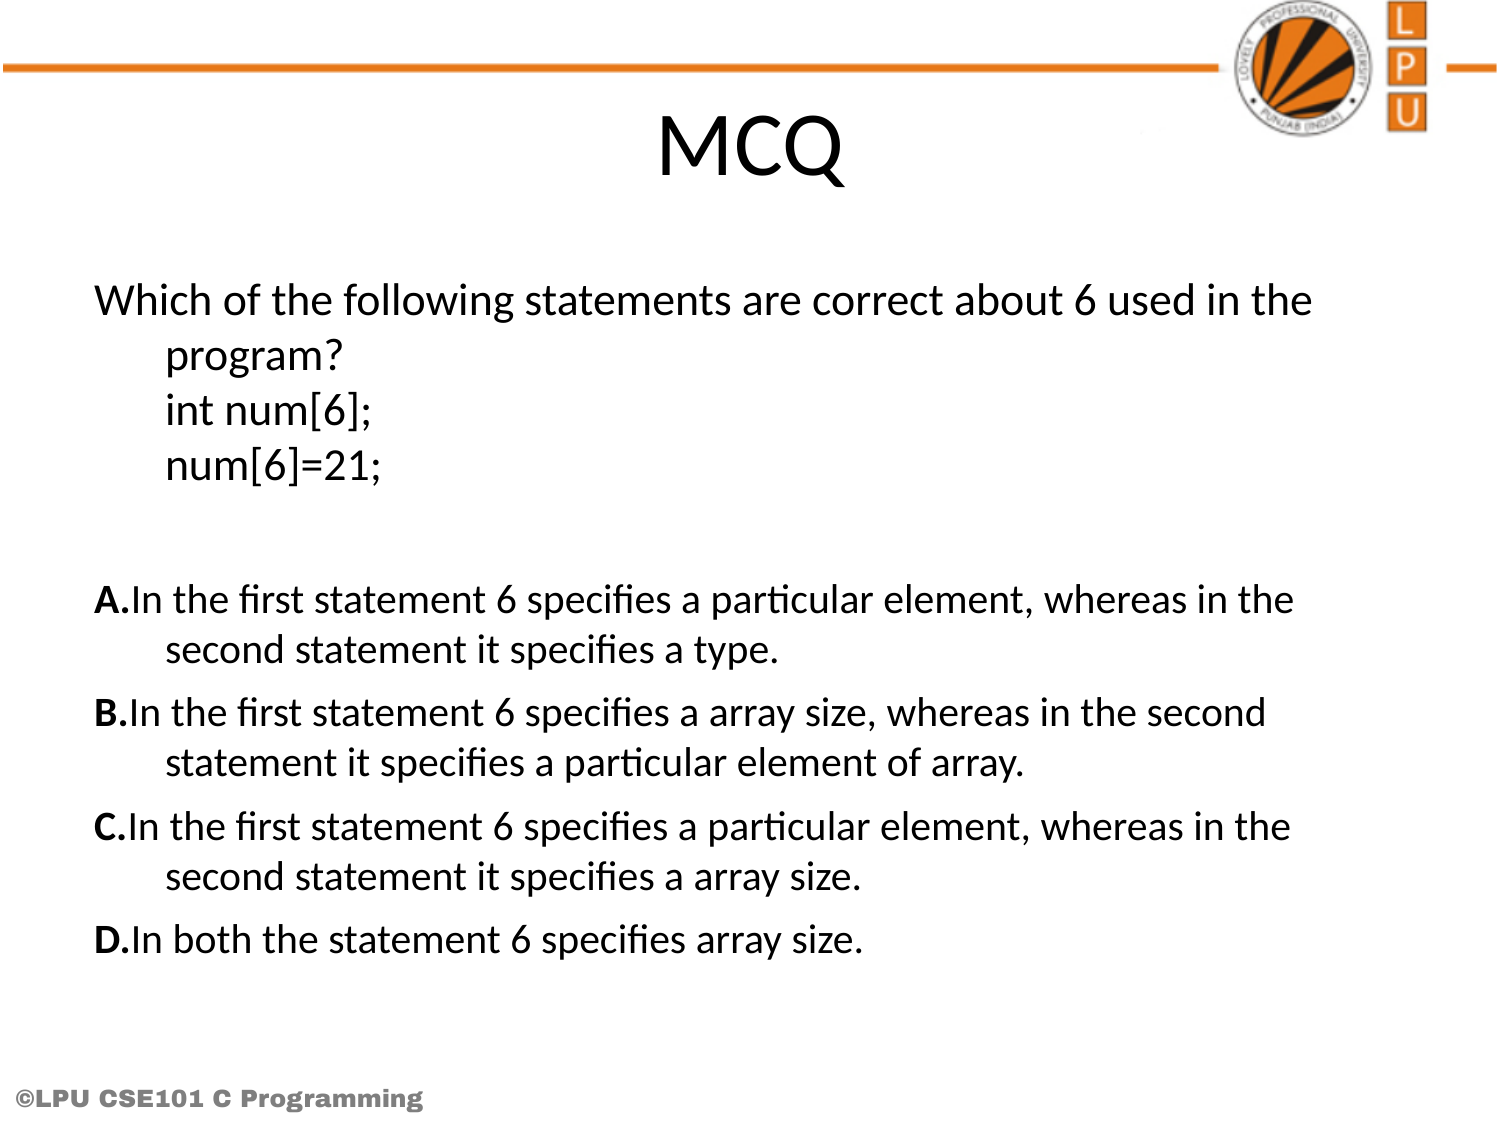

# MCQ
Which of the following statements are correct about 6 used in the program?
int num[6];
num[6]=21;

A.In the first statement 6 specifies a particular element, whereas in the second statement it specifies a type.
B.In the first statement 6 specifies a array size, whereas in the second statement it specifies a particular element of array.
C.In the first statement 6 specifies a particular element, whereas in the second statement it specifies a array size.
D.In both the statement 6 specifies array size.